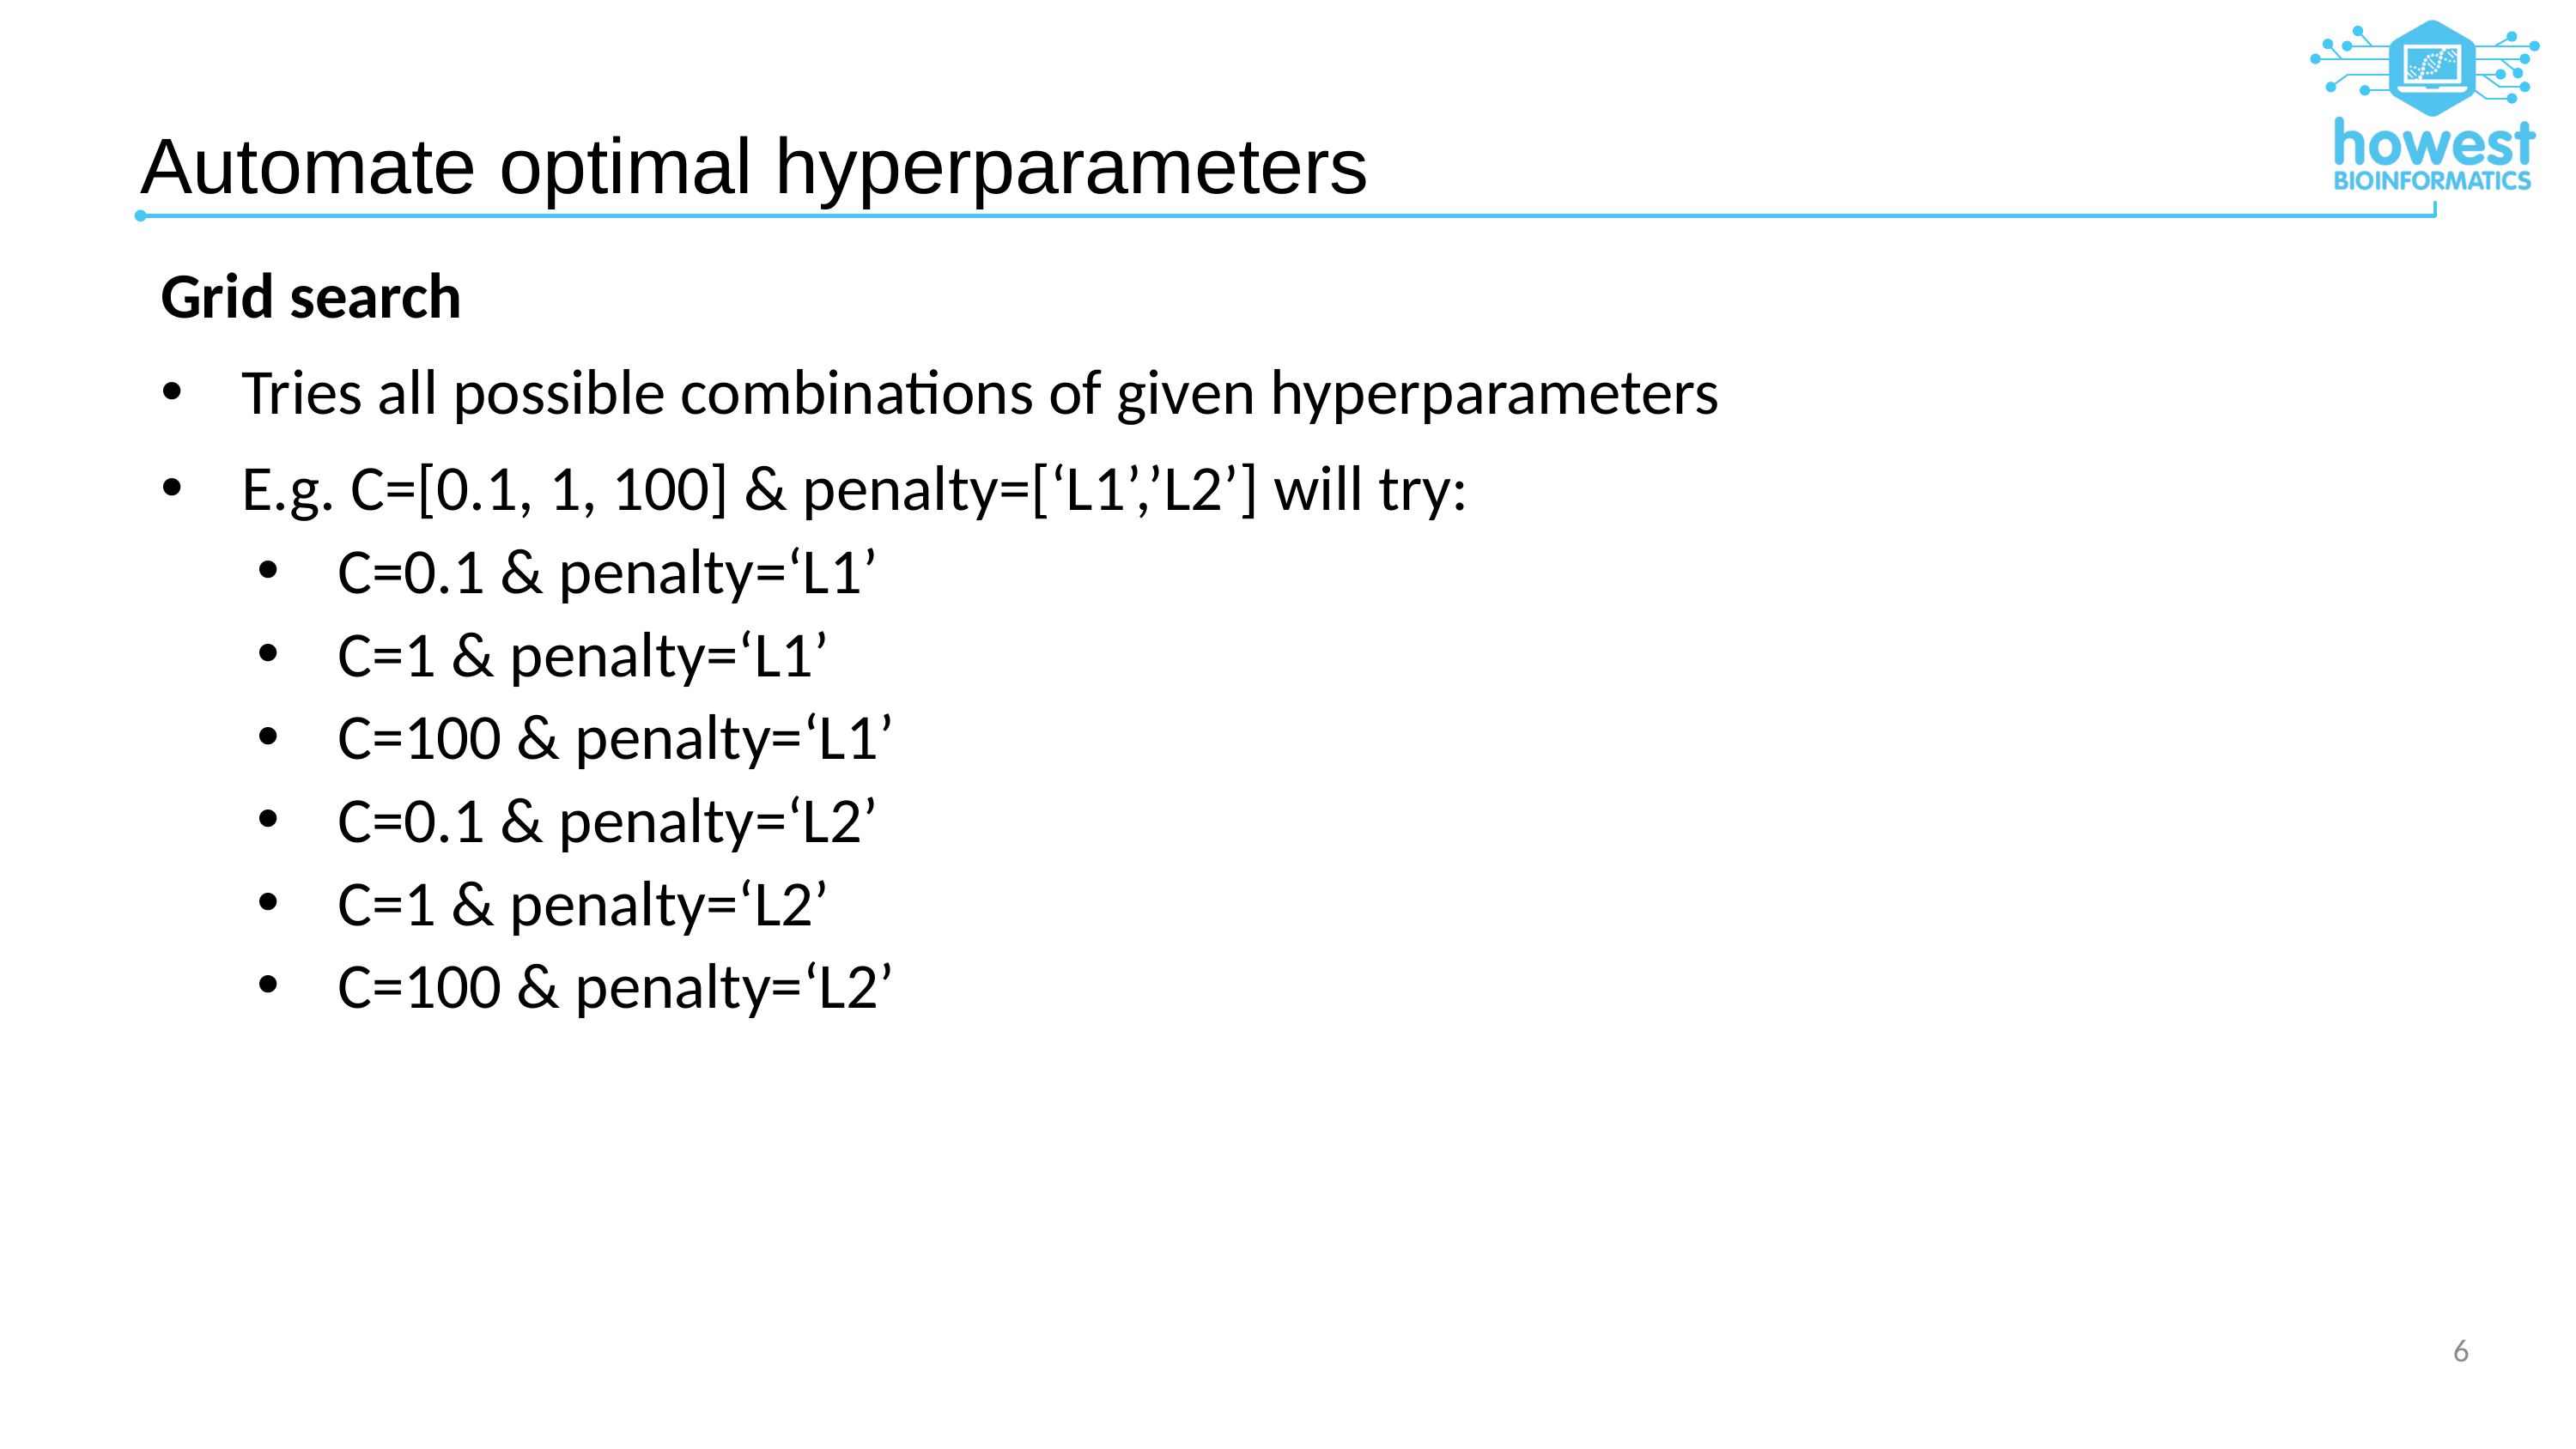

# Automate optimal hyperparameters
Grid search
Tries all possible combinations of given hyperparameters
E.g. C=[0.1, 1, 100] & penalty=[‘L1’,’L2’] will try:
C=0.1 & penalty=‘L1’
C=1 & penalty=‘L1’
C=100 & penalty=‘L1’
C=0.1 & penalty=‘L2’
C=1 & penalty=‘L2’
C=100 & penalty=‘L2’

6